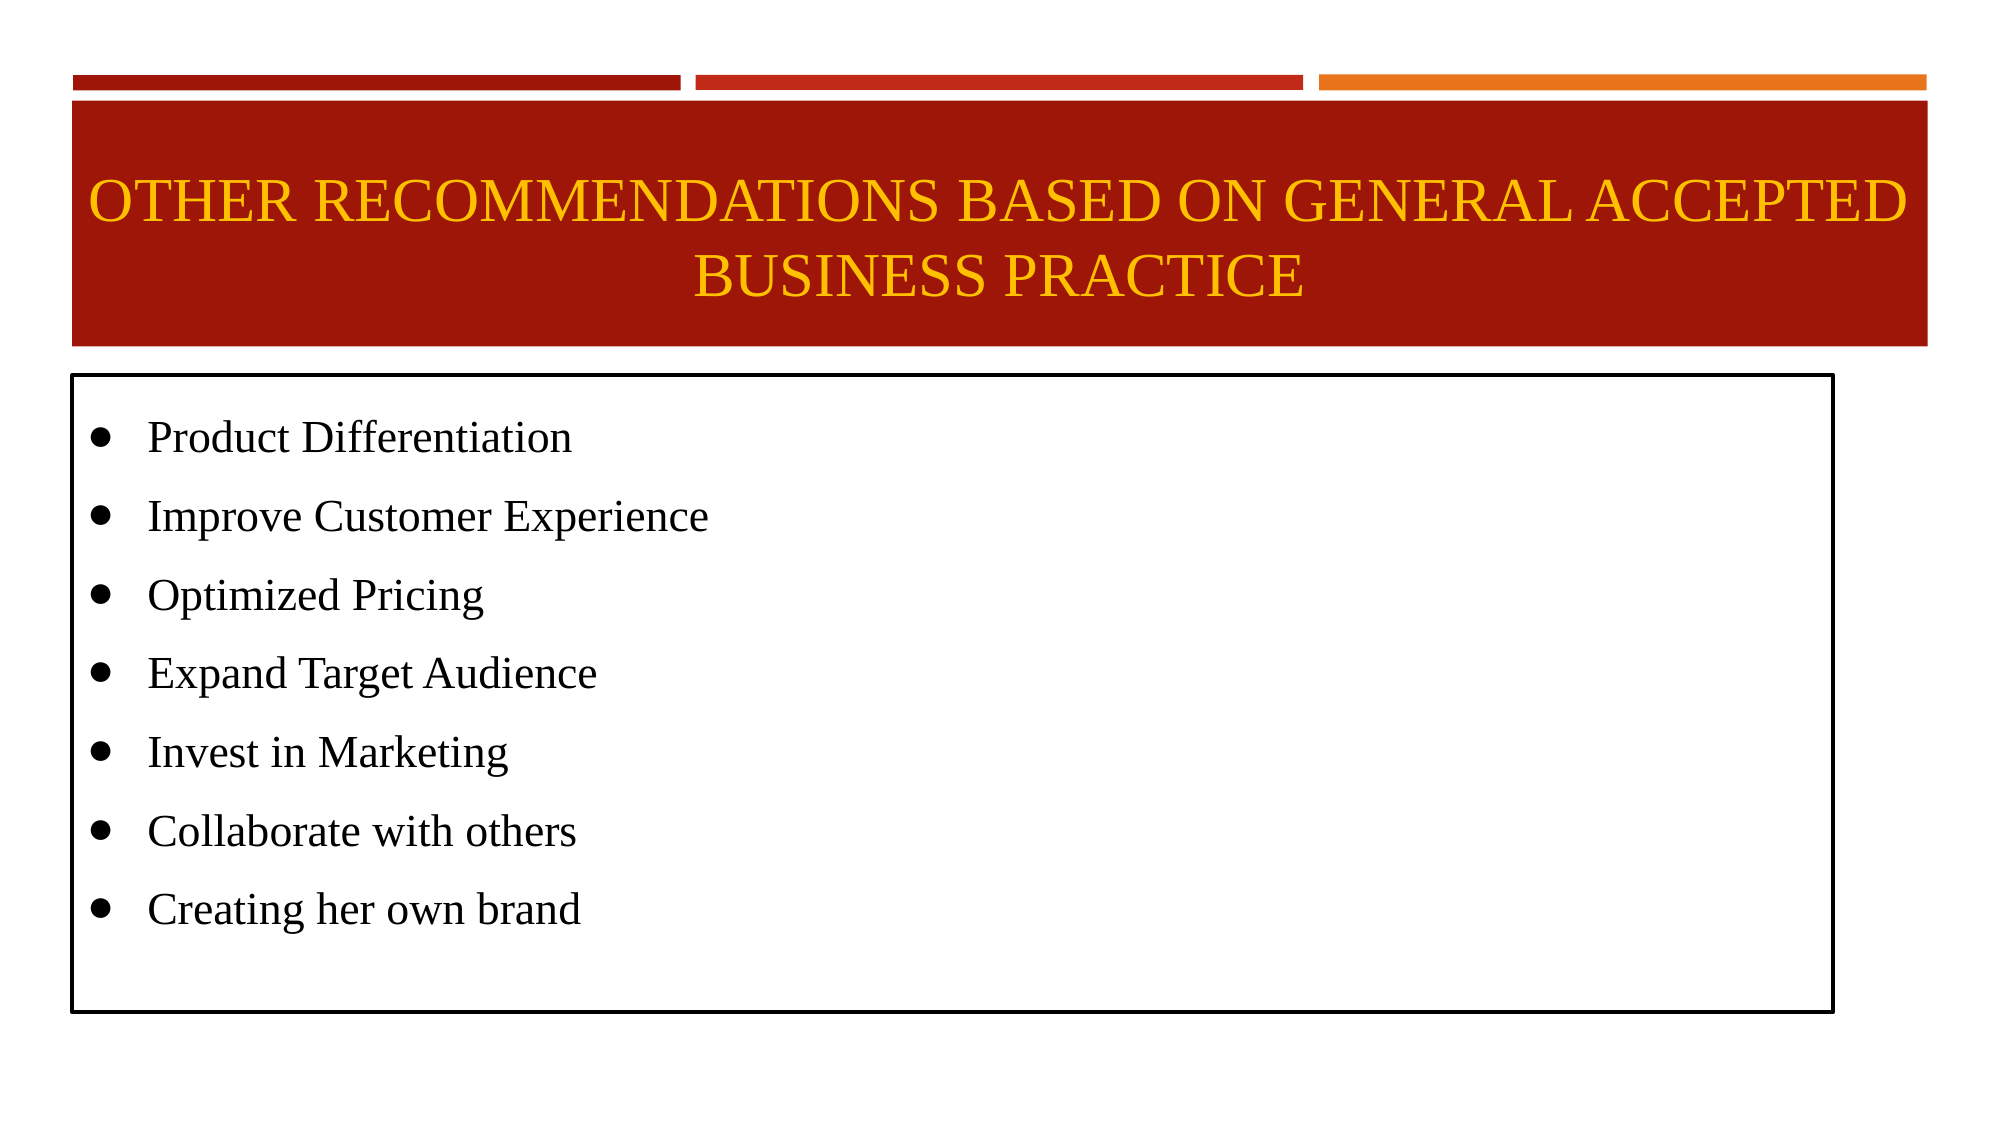

# OTHER RECOMMENDATIONS BASED ON GENERAL ACCEPTED BUSINESS PRACTICE
Product Differentiation
Improve Customer Experience
Optimized Pricing
Expand Target Audience
Invest in Marketing
Collaborate with others
Creating her own brand